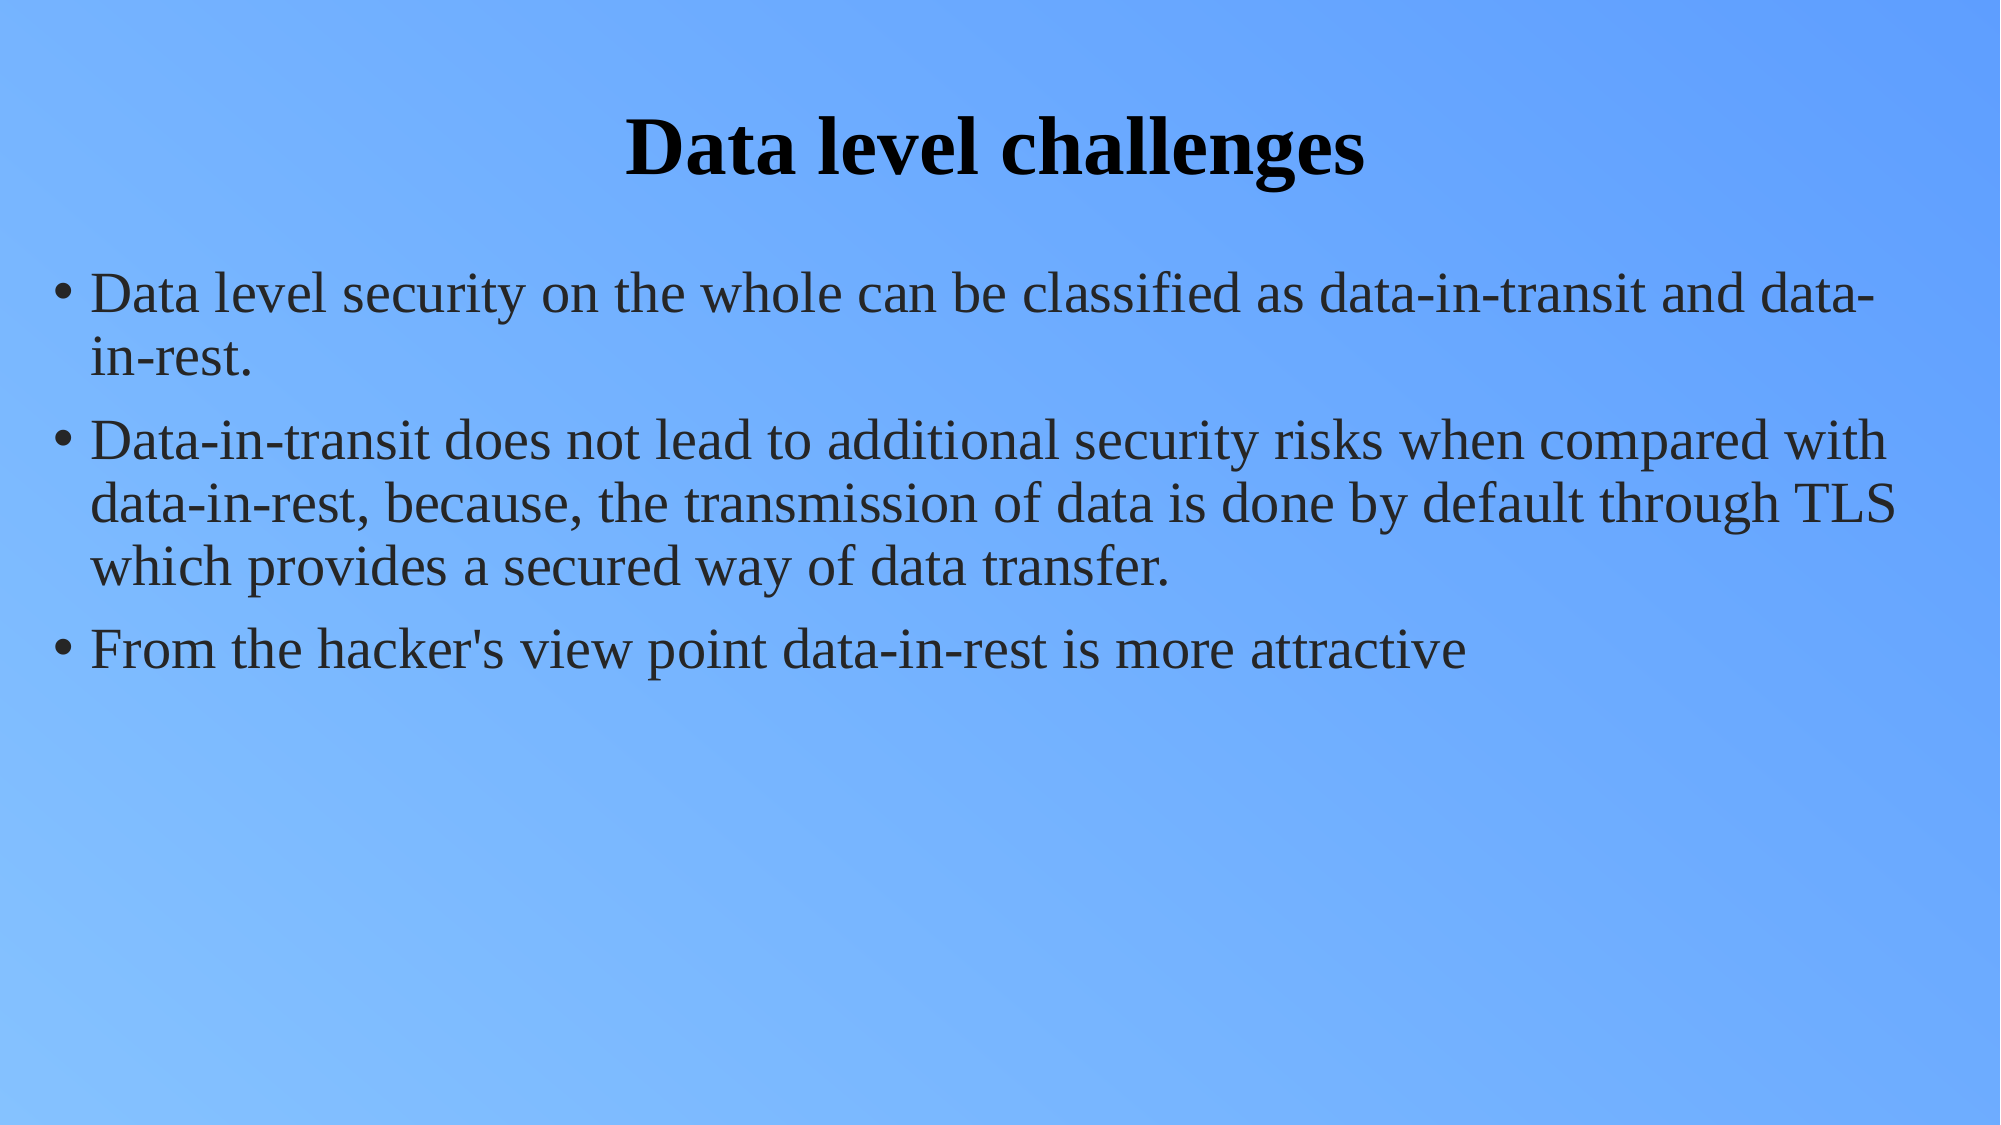

# Data level challenges
Data level security on the whole can be classified as data-in-transit and data-in-rest.
Data-in-transit does not lead to additional security risks when compared with data-in-rest, because, the transmission of data is done by default through TLS which provides a secured way of data transfer.
From the hacker's view point data-in-rest is more attractive